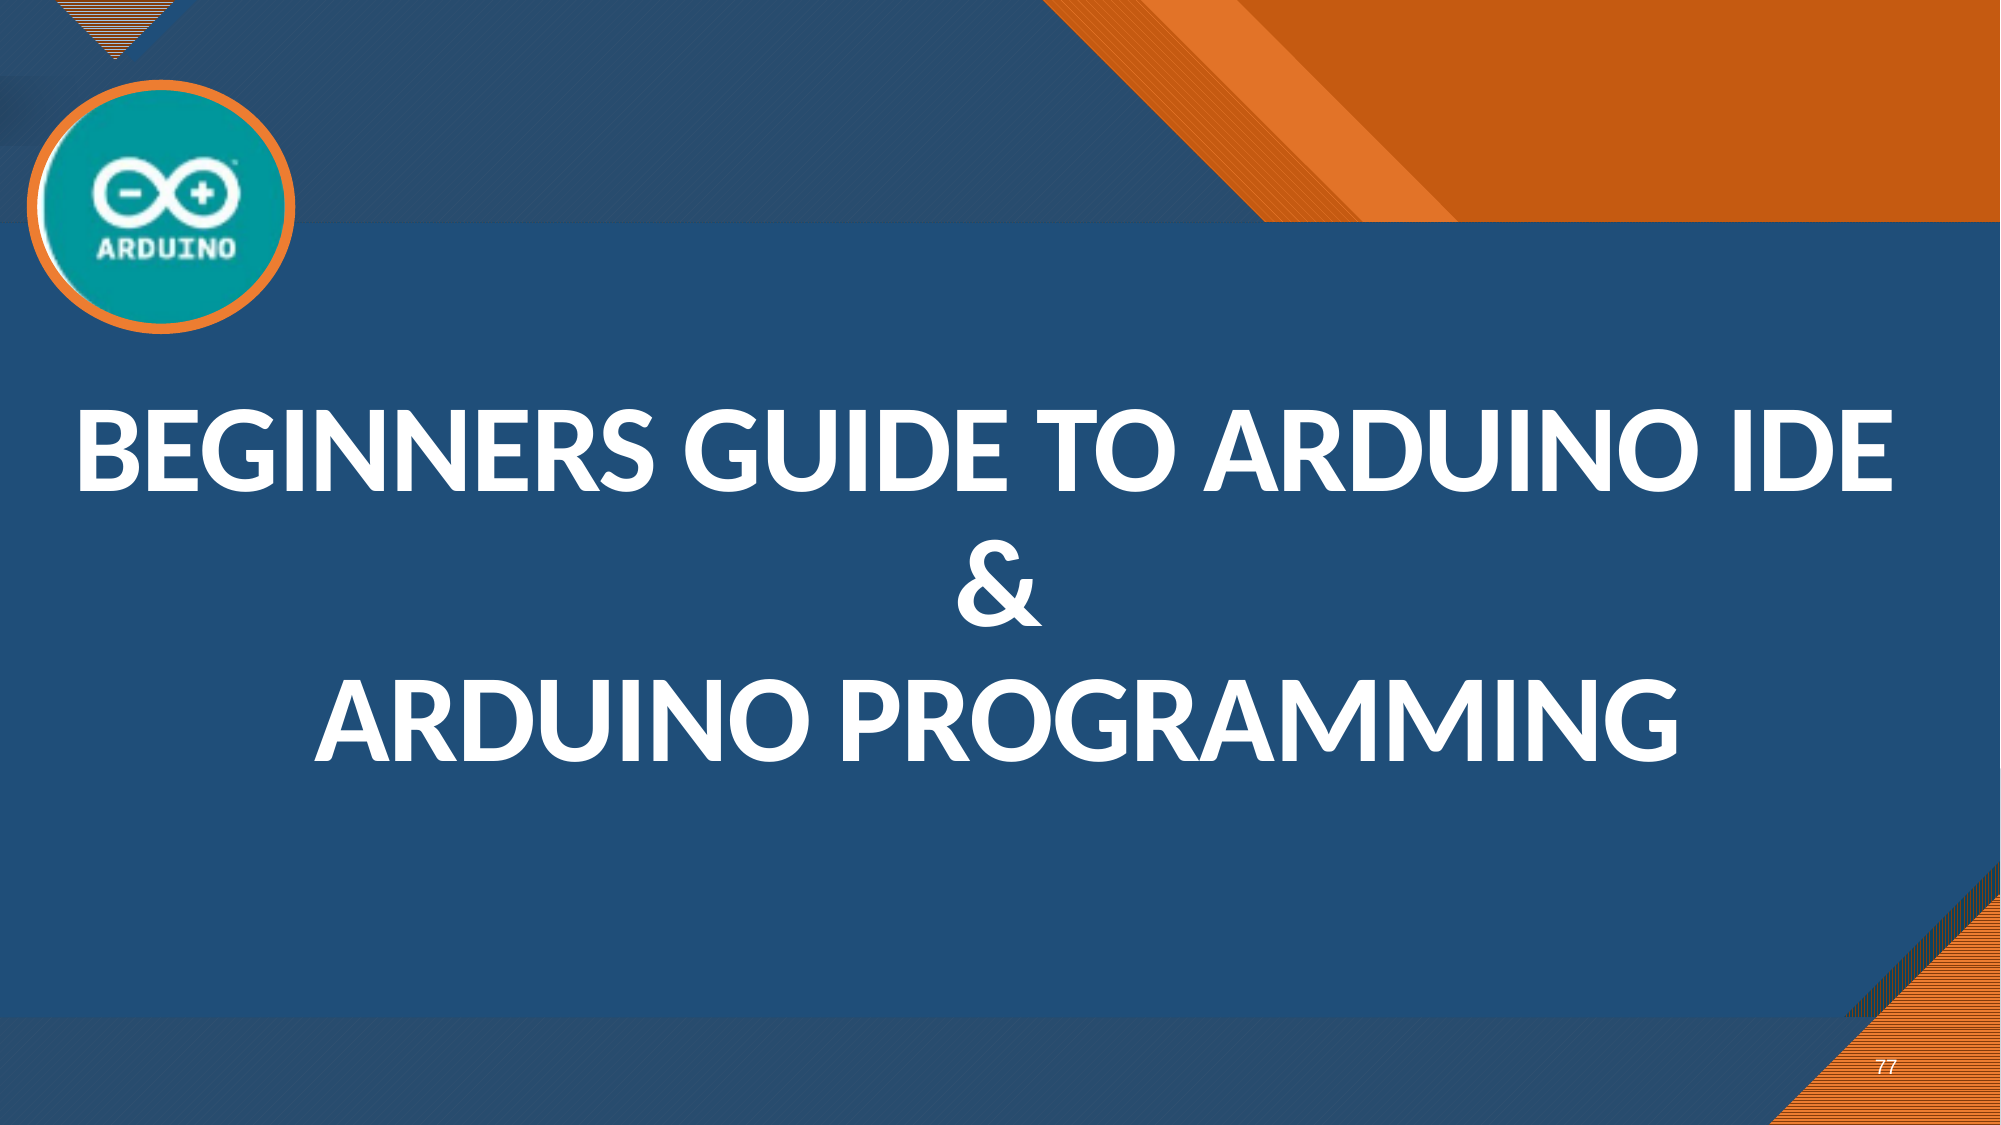

# BEGINNERS GUIDE TO ARDUINO IDE & ARDUINO PROGRAMMING
77